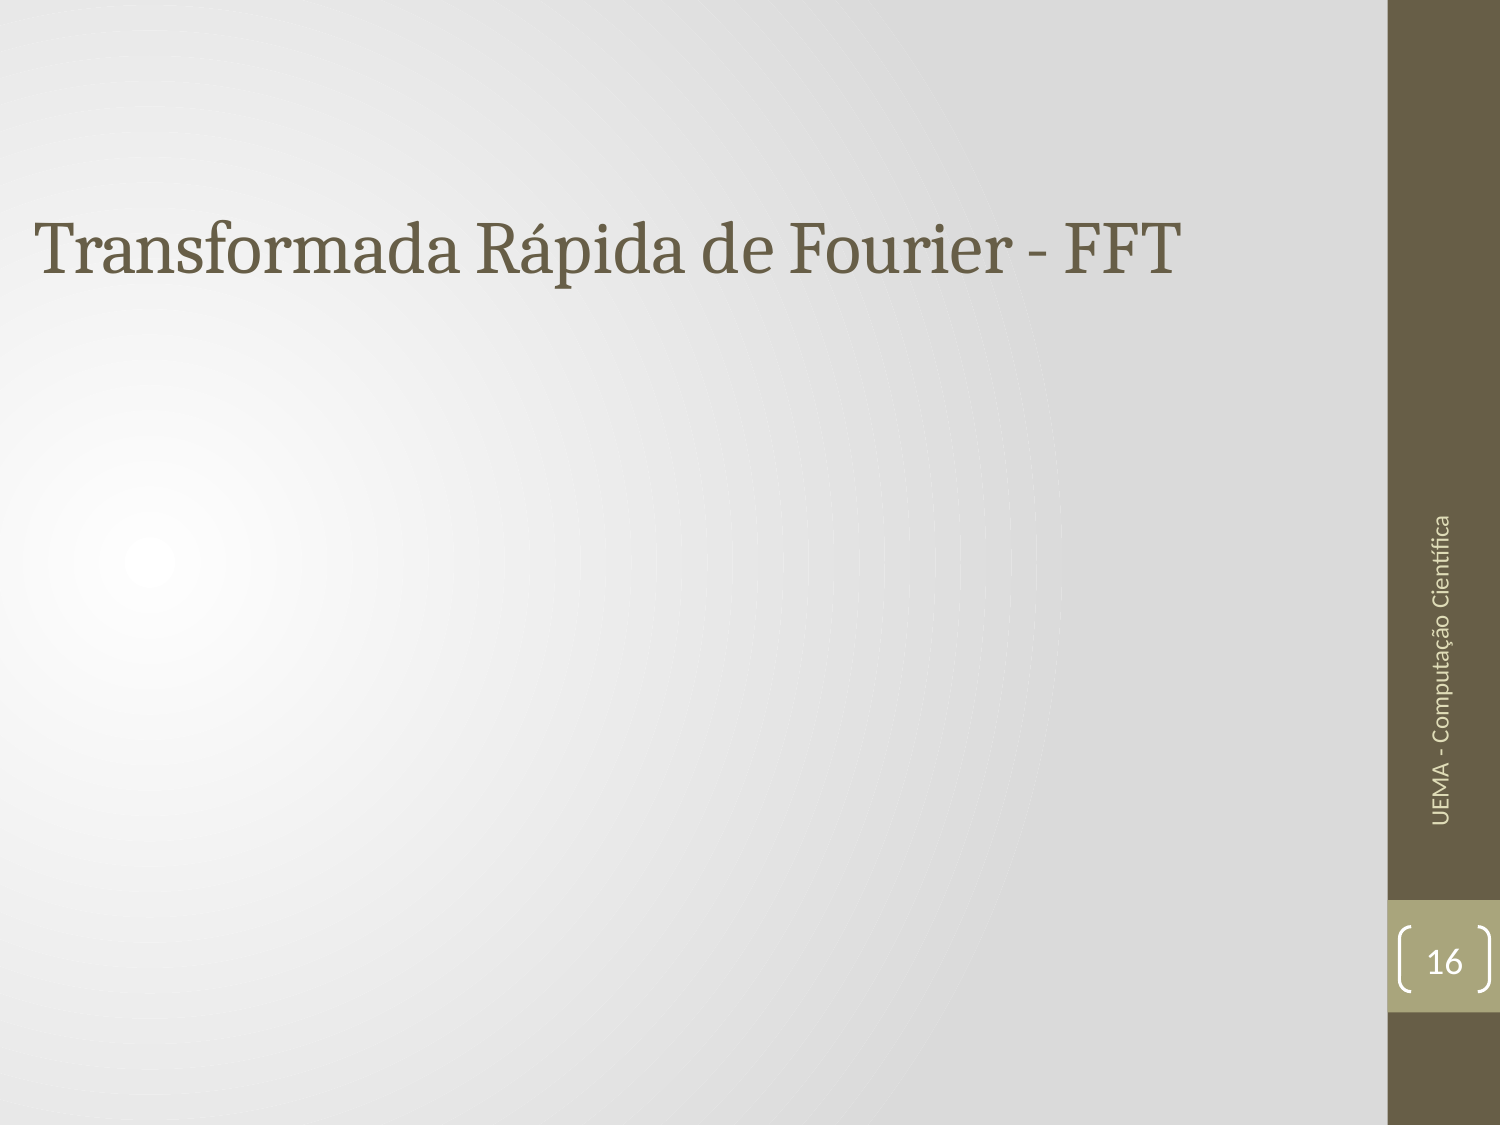

# Transformada Rápida de Fourier - FFT
UEMA - Computação Científica
16